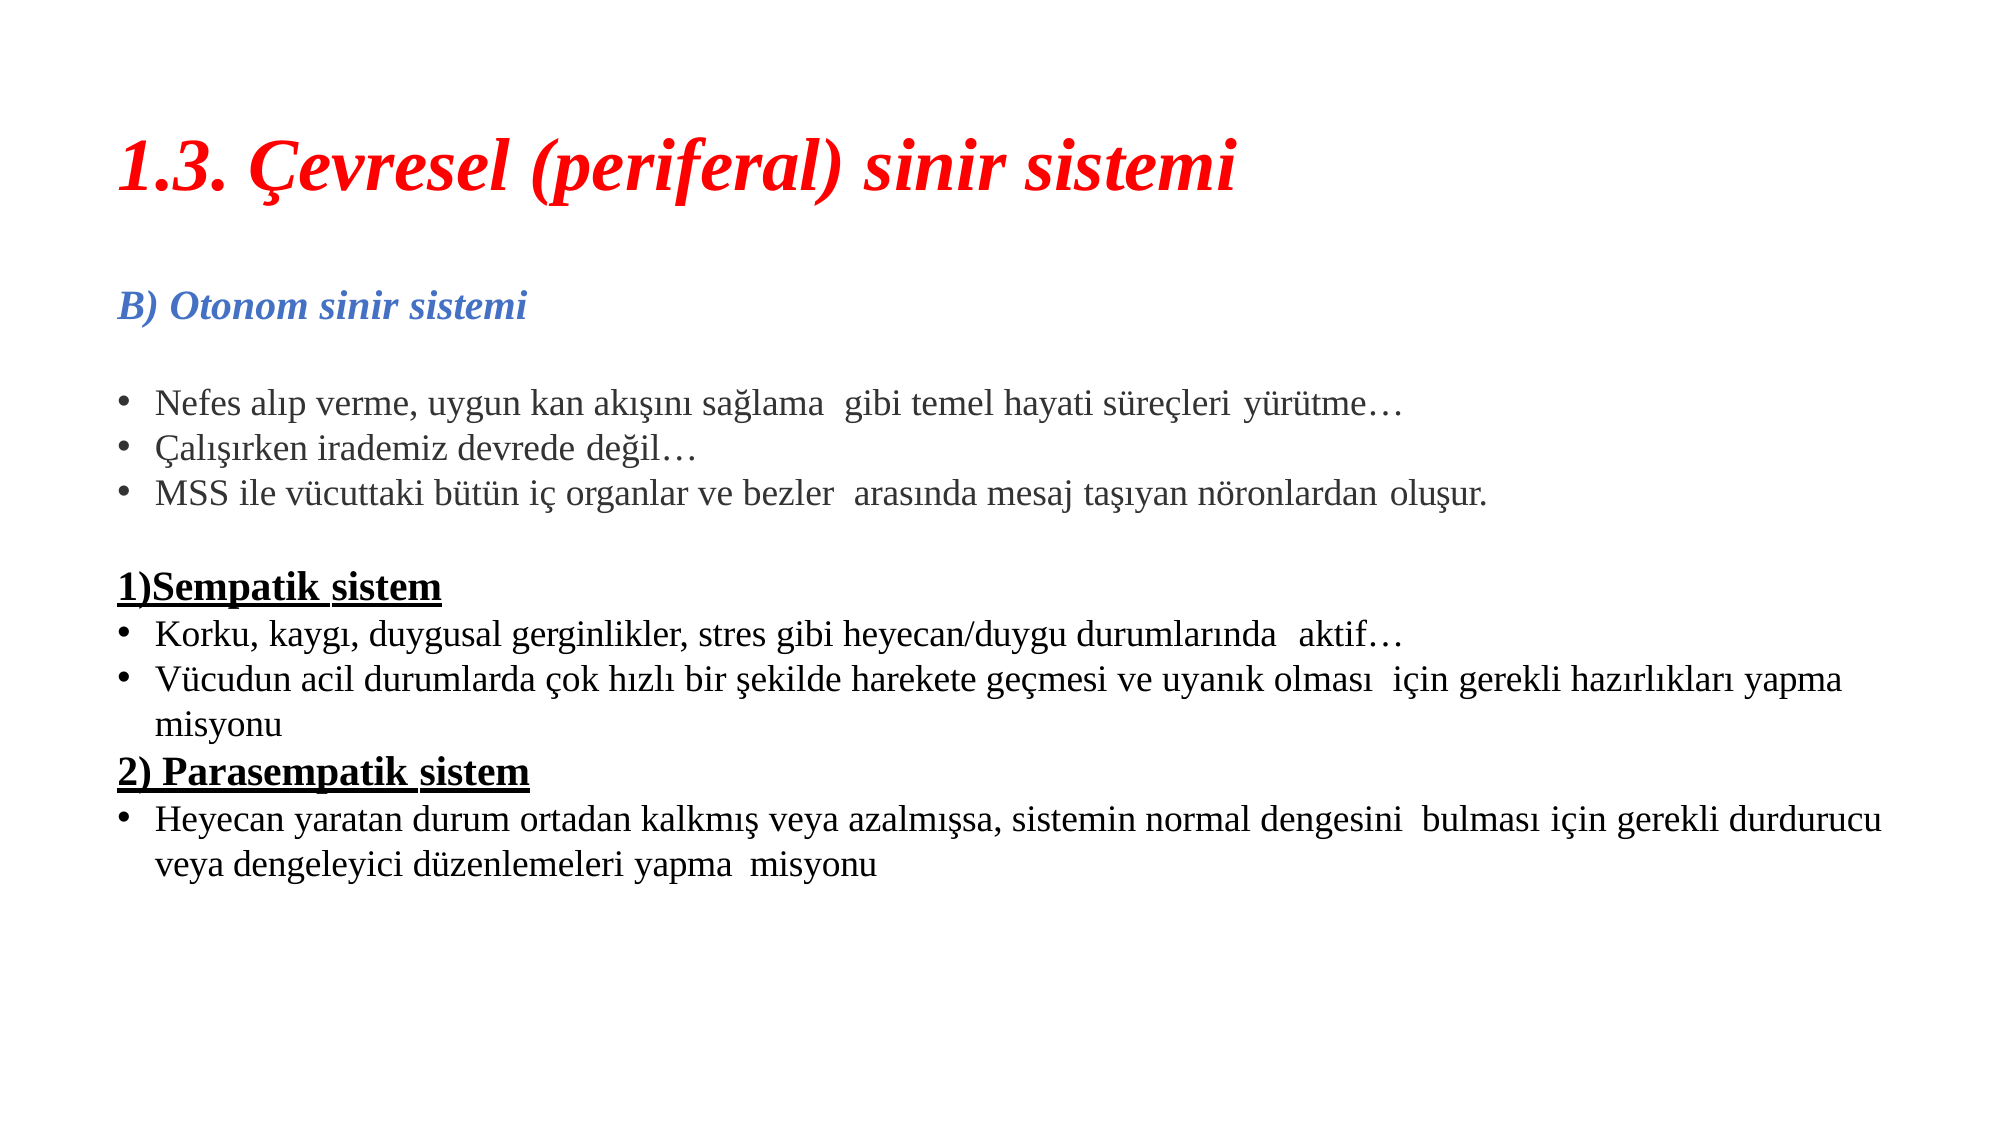

# 1.3. Çevresel (periferal) sinir sistemi
B) Otonom sinir sistemi

Nefes alıp verme, uygun kan akışını sağlama  gibi temel hayati süreçleri yürütme…
Çalışırken irademiz devrede değil…
MSS ile vücuttaki bütün iç organlar ve bezler  arasında mesaj taşıyan nöronlardan oluşur.

1)Sempatik sistem
Korku, kaygı, duygusal gerginlikler, stres gibi heyecan/duygu durumlarında aktif…
Vücudun acil durumlarda çok hızlı bir şekilde harekete geçmesi ve uyanık olması  için gerekli hazırlıkları yapma misyonu
2) Parasempatik sistem
Heyecan yaratan durum ortadan kalkmış veya azalmışsa, sistemin normal dengesini  bulması için gerekli durdurucu veya dengeleyici düzenlemeleri yapma misyonu